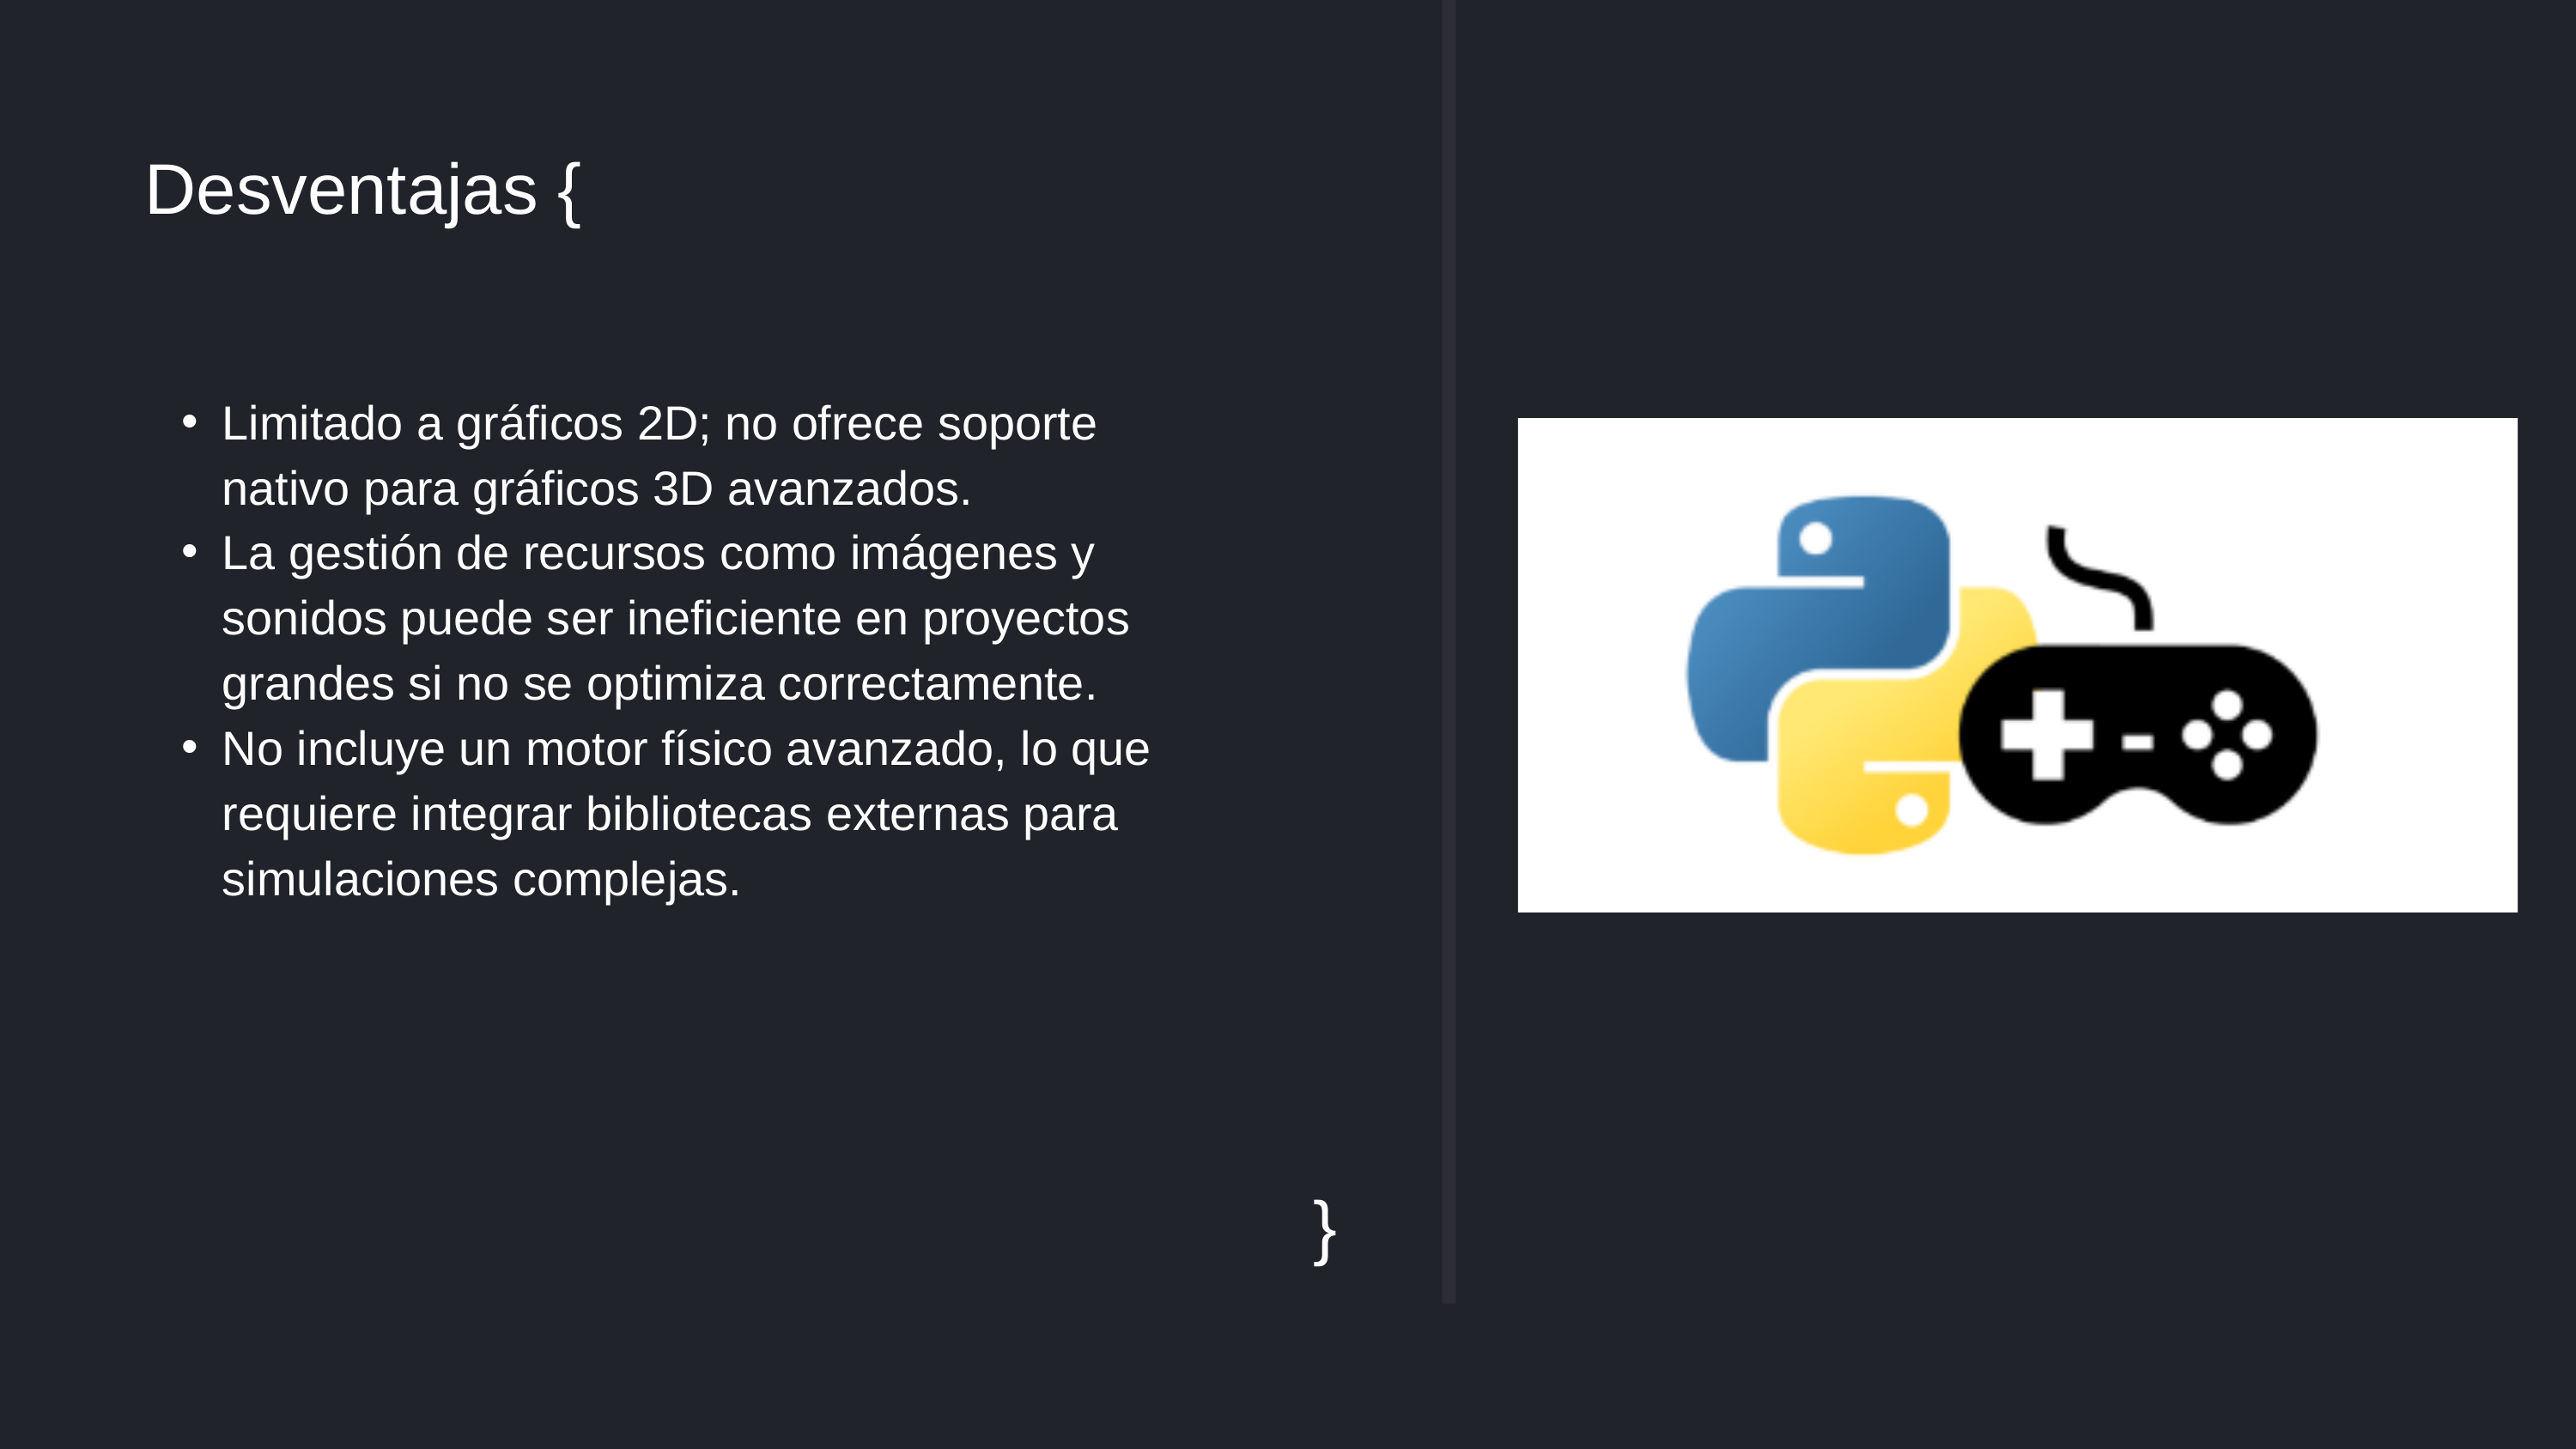

Desventajas {
Limitado a gráficos 2D; no ofrece soporte nativo para gráficos 3D avanzados.
La gestión de recursos como imágenes y sonidos puede ser ineficiente en proyectos grandes si no se optimiza correctamente.
No incluye un motor físico avanzado, lo que requiere integrar bibliotecas externas para simulaciones complejas.

}